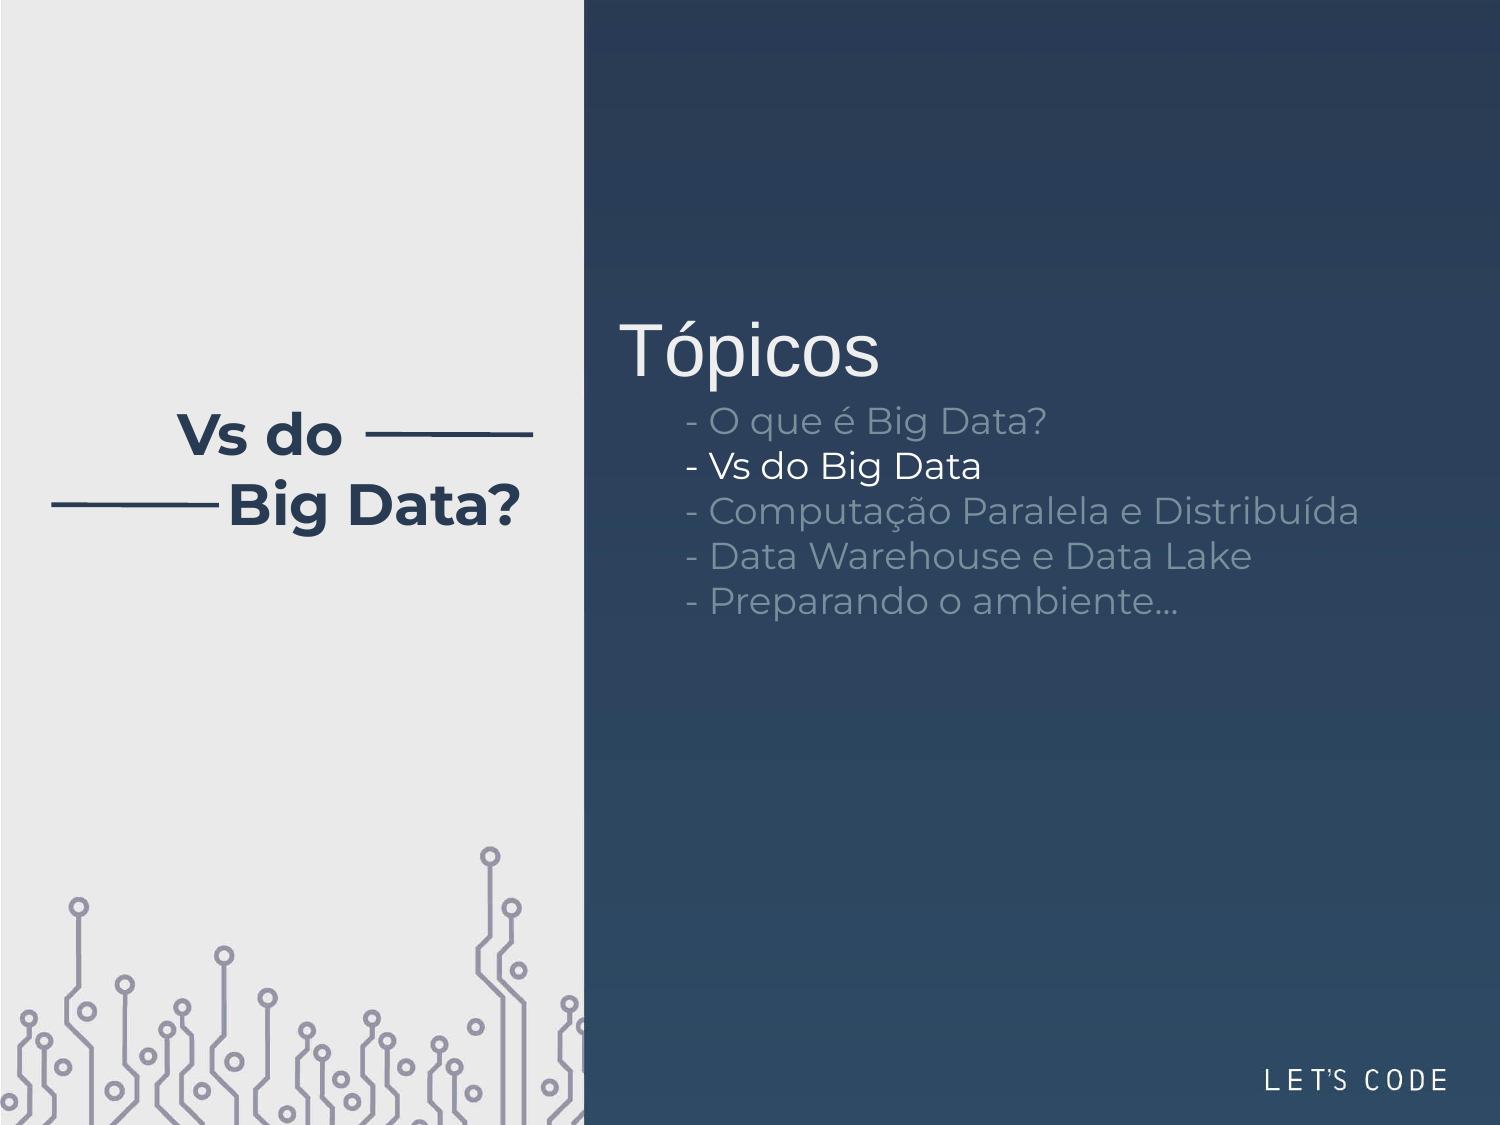

Tópicos
    Vs do
       Big Data?
- O que é Big Data?
- Vs do Big Data
- Computação Paralela e Distribuída
- Data Warehouse e Data Lake
- Preparando o ambiente...